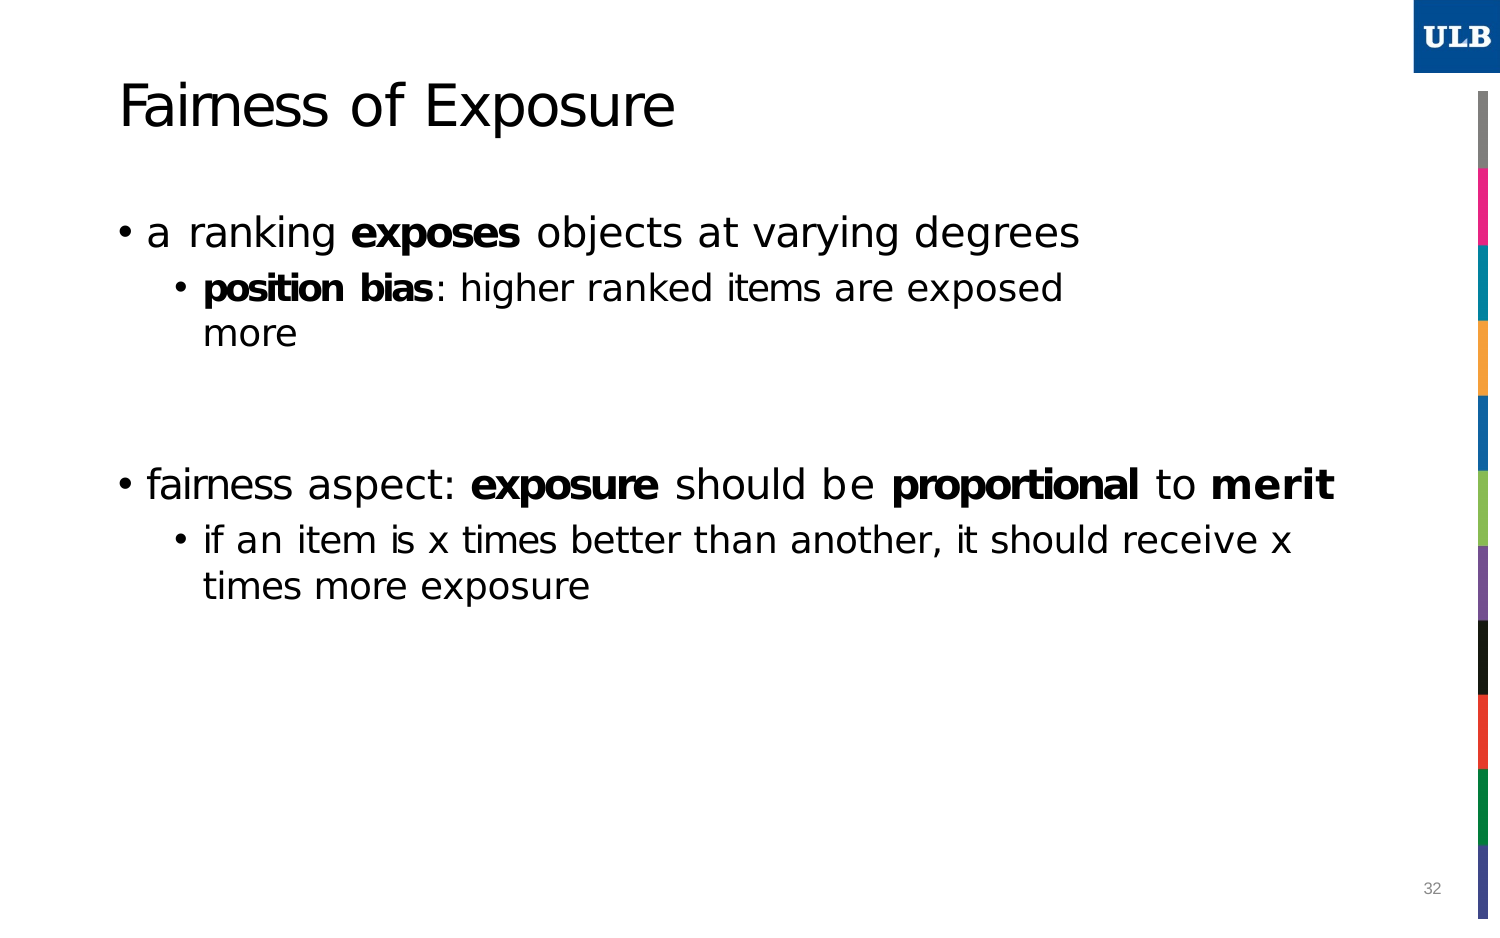

# Fairness of Exposure
a ranking exposes objects at varying degrees
position bias: higher ranked items are exposed more
fairness aspect: exposure should be proportional to merit
if an item is x times better than another, it should receive x times more exposure
32